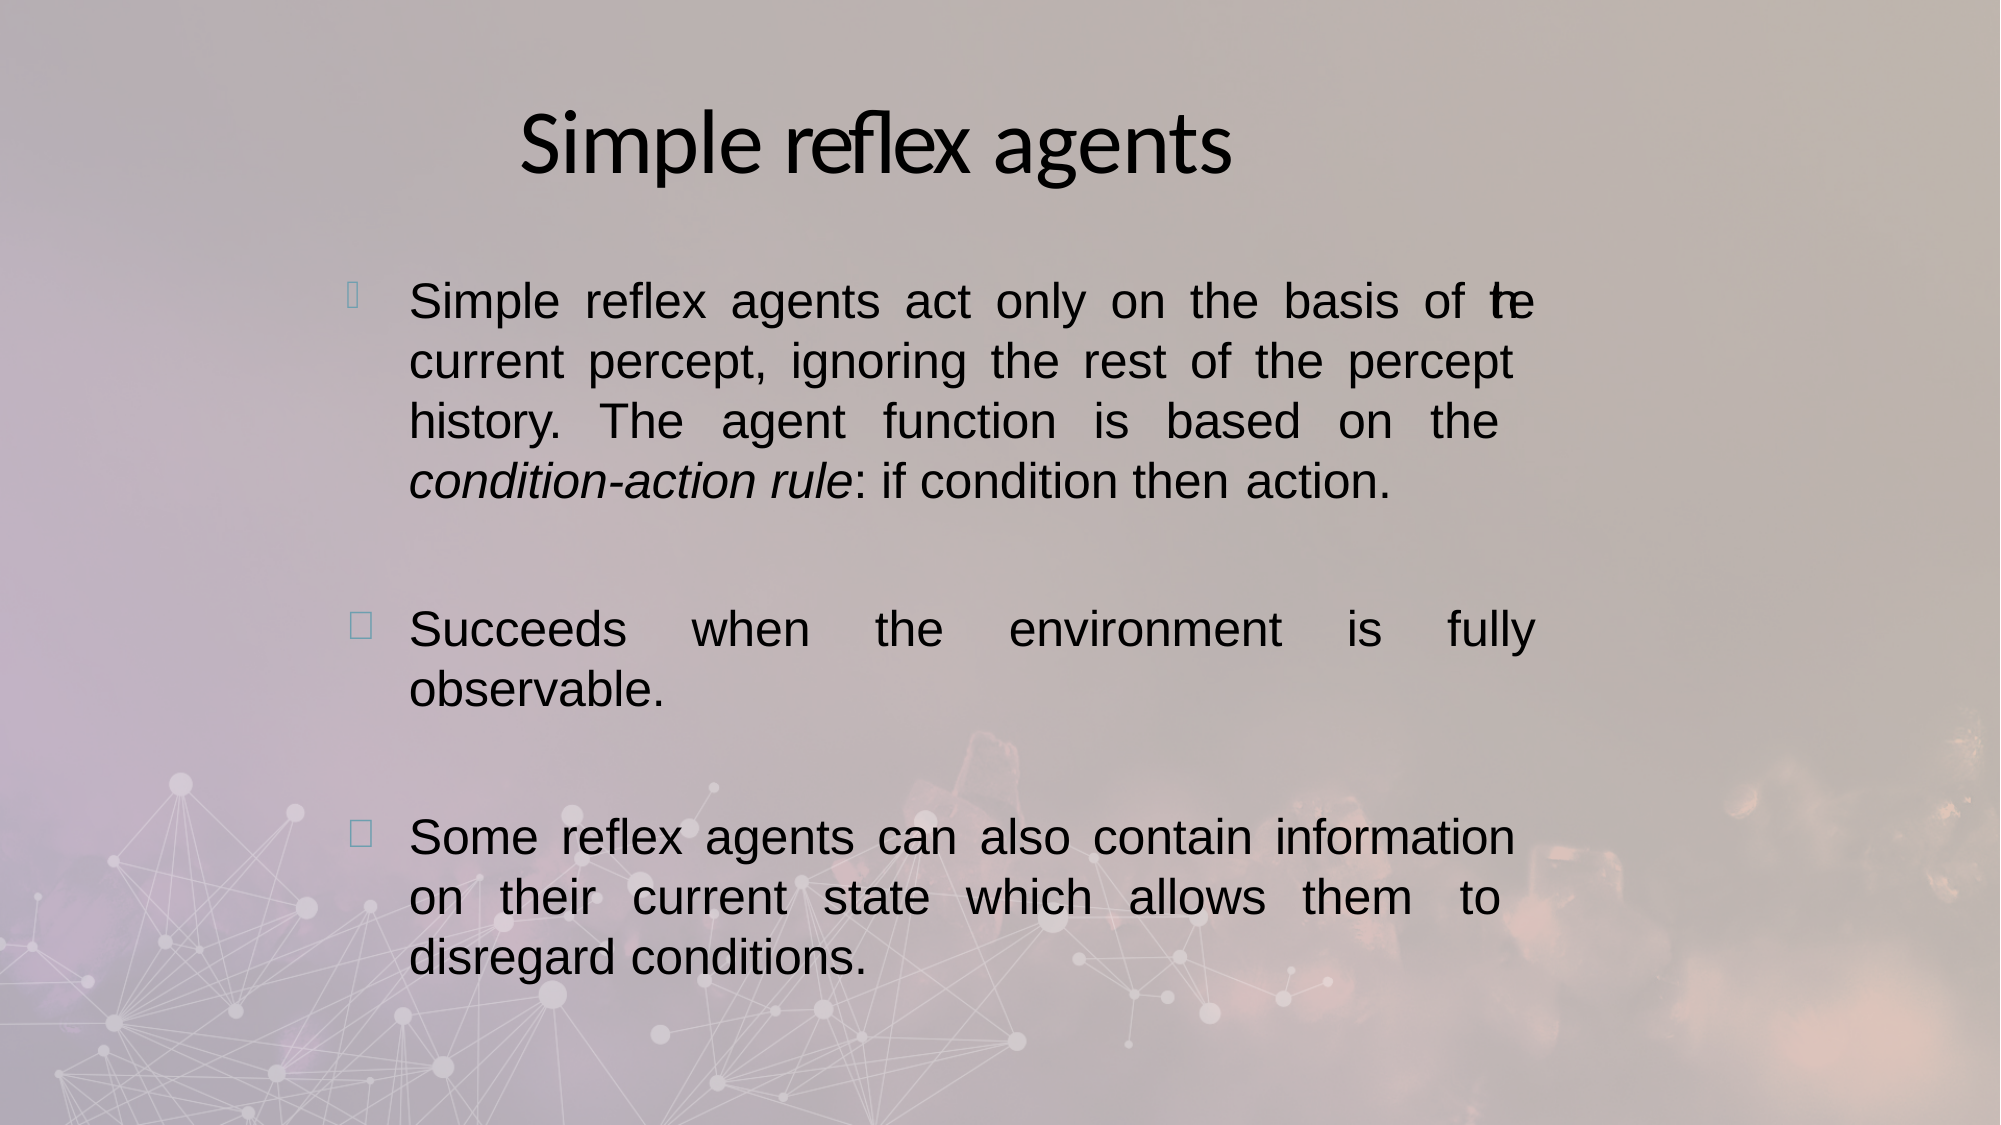

# Simple reflex agents
Simple reflex agents act only on the basis of the  current percept, ignoring the rest of the percept  history. The agent function is based on the  condition-action rule: if condition then action.

Succeeds when the environment is fully observable.

Some reflex agents can also contain information  on their current state which allows them to  disregard conditions.